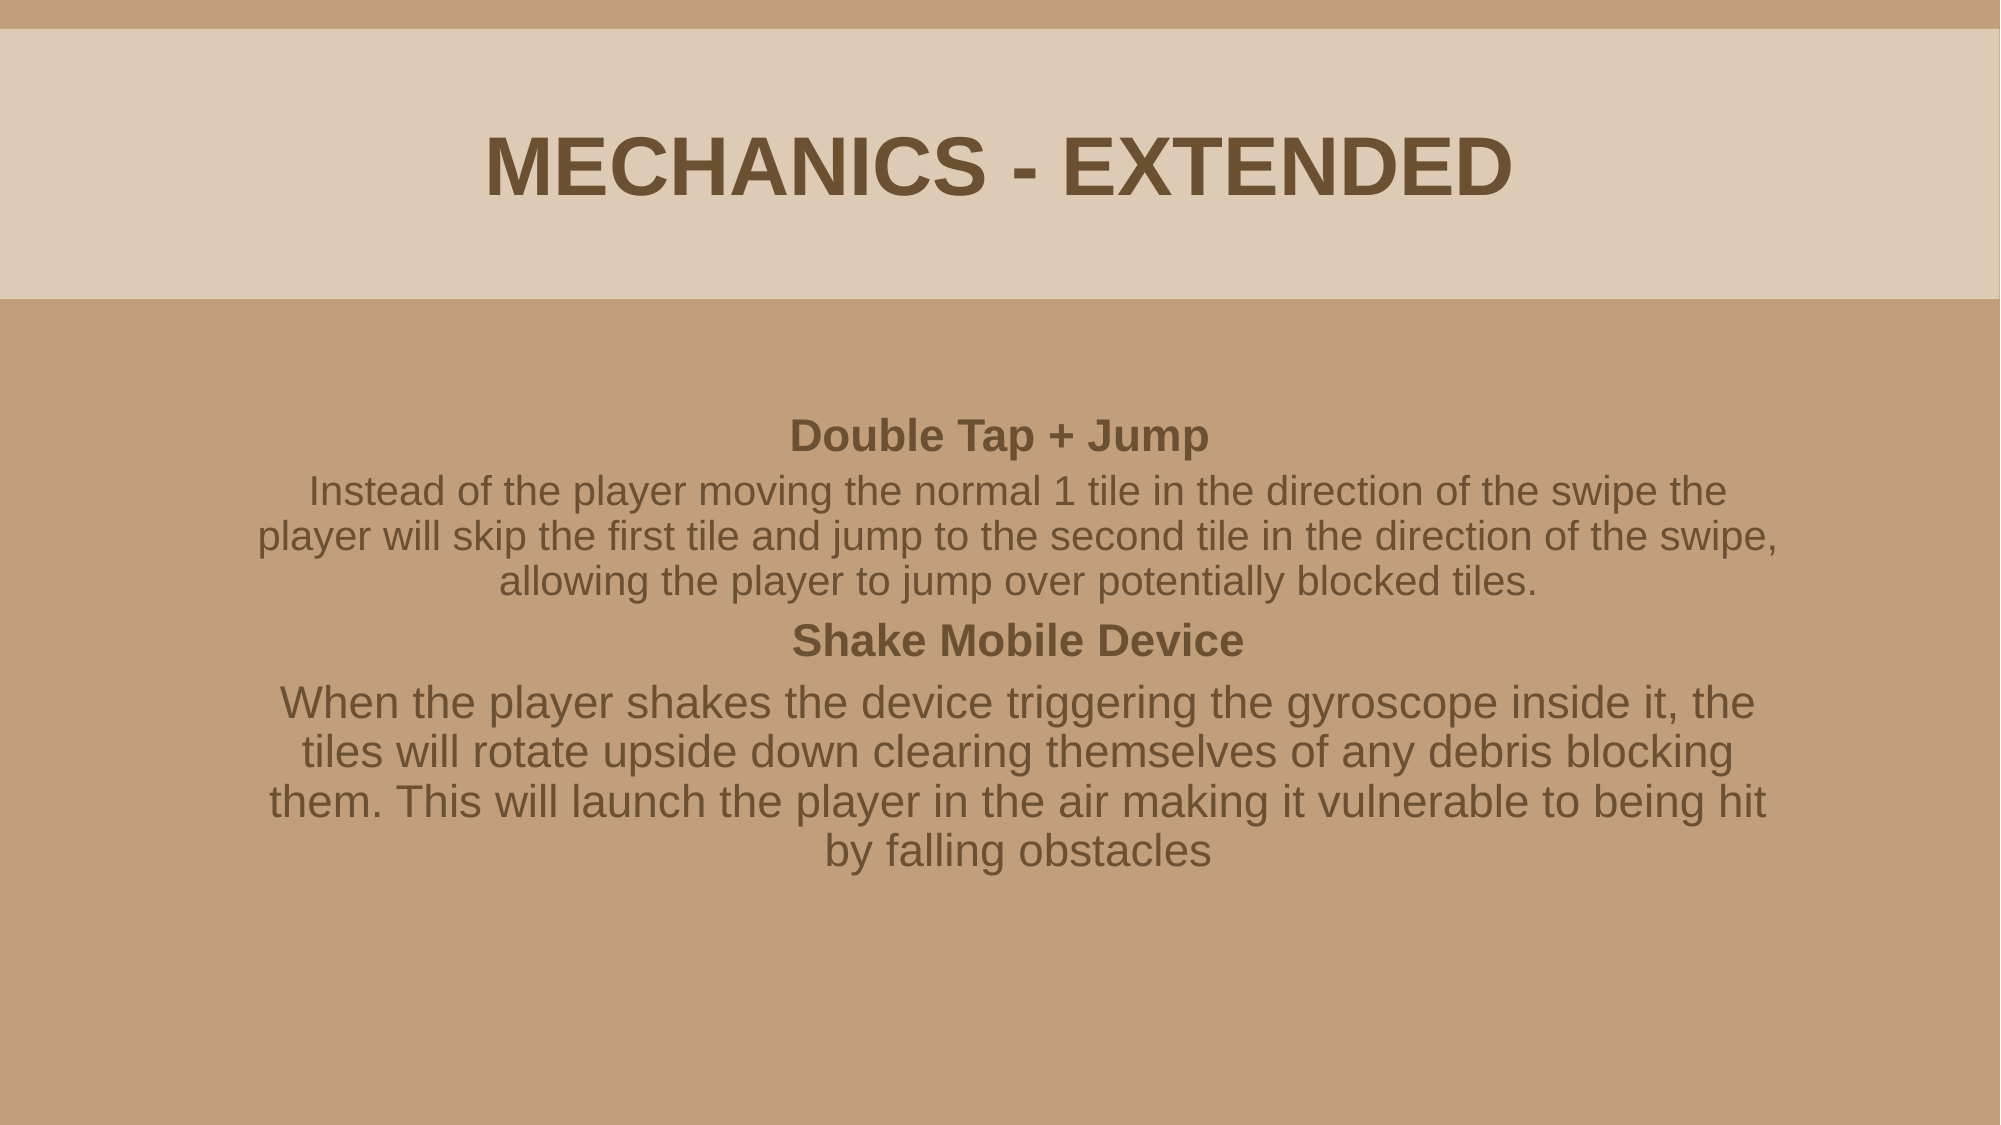

# Mechanics - Extended
Double Tap + Jump
Instead of the player moving the normal 1 tile in the direction of the swipe the player will skip the first tile and jump to the second tile in the direction of the swipe, allowing the player to jump over potentially blocked tiles.
Shake Mobile Device
When the player shakes the device triggering the gyroscope inside it, the tiles will rotate upside down clearing themselves of any debris blocking them. This will launch the player in the air making it vulnerable to being hit by falling obstacles